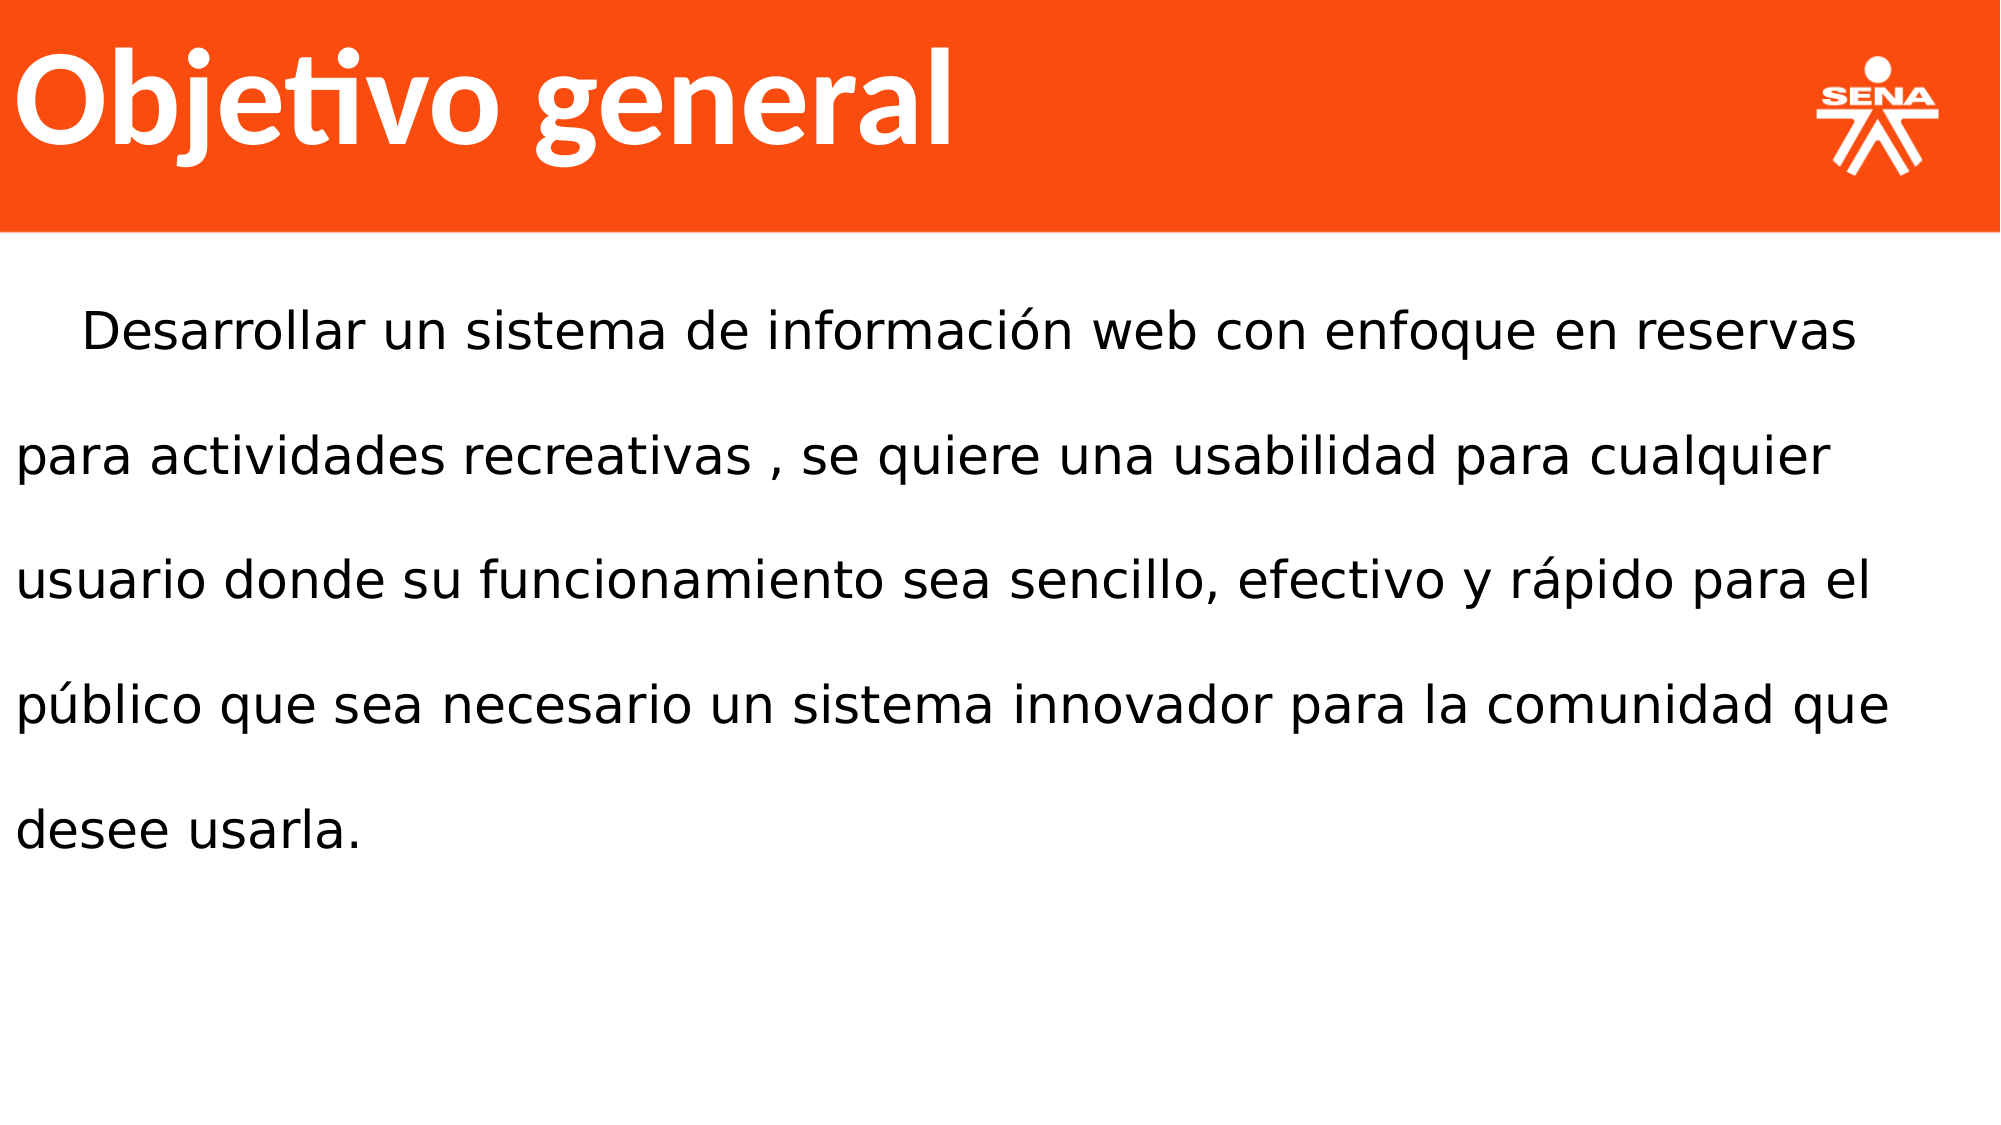

Objetivo general
    Desarrollar un sistema de información web con enfoque en reservas para actividades recreativas , se quiere una usabilidad para cualquier usuario donde su funcionamiento sea sencillo, efectivo y rápido para el público que sea necesario un sistema innovador para la comunidad que desee usarla.